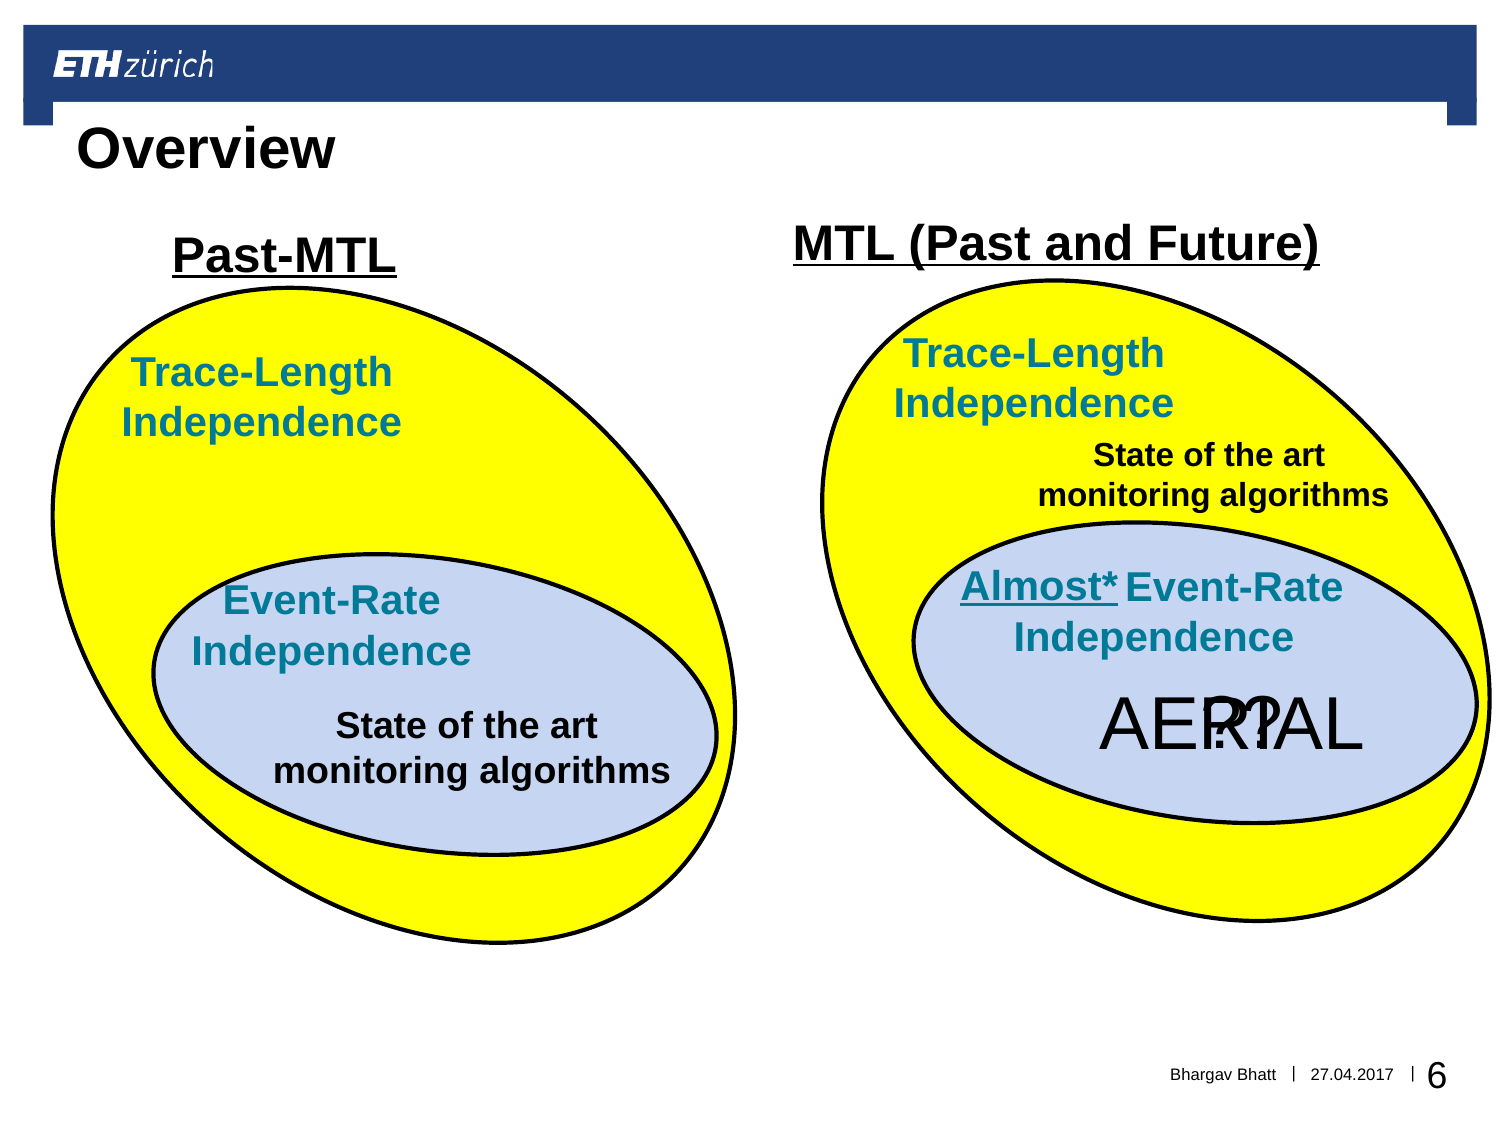

# Overview
MTL (Past and Future)
Past-MTL

Trace-Length Independence
Trace-Length Independence
State of the art
monitoring algorithms

Almost*
              Event-Rate Independence

Event-Rate Independence
??
AERIAL
State of the art
monitoring algorithms
Bhargav Bhatt
27.04.2017
6